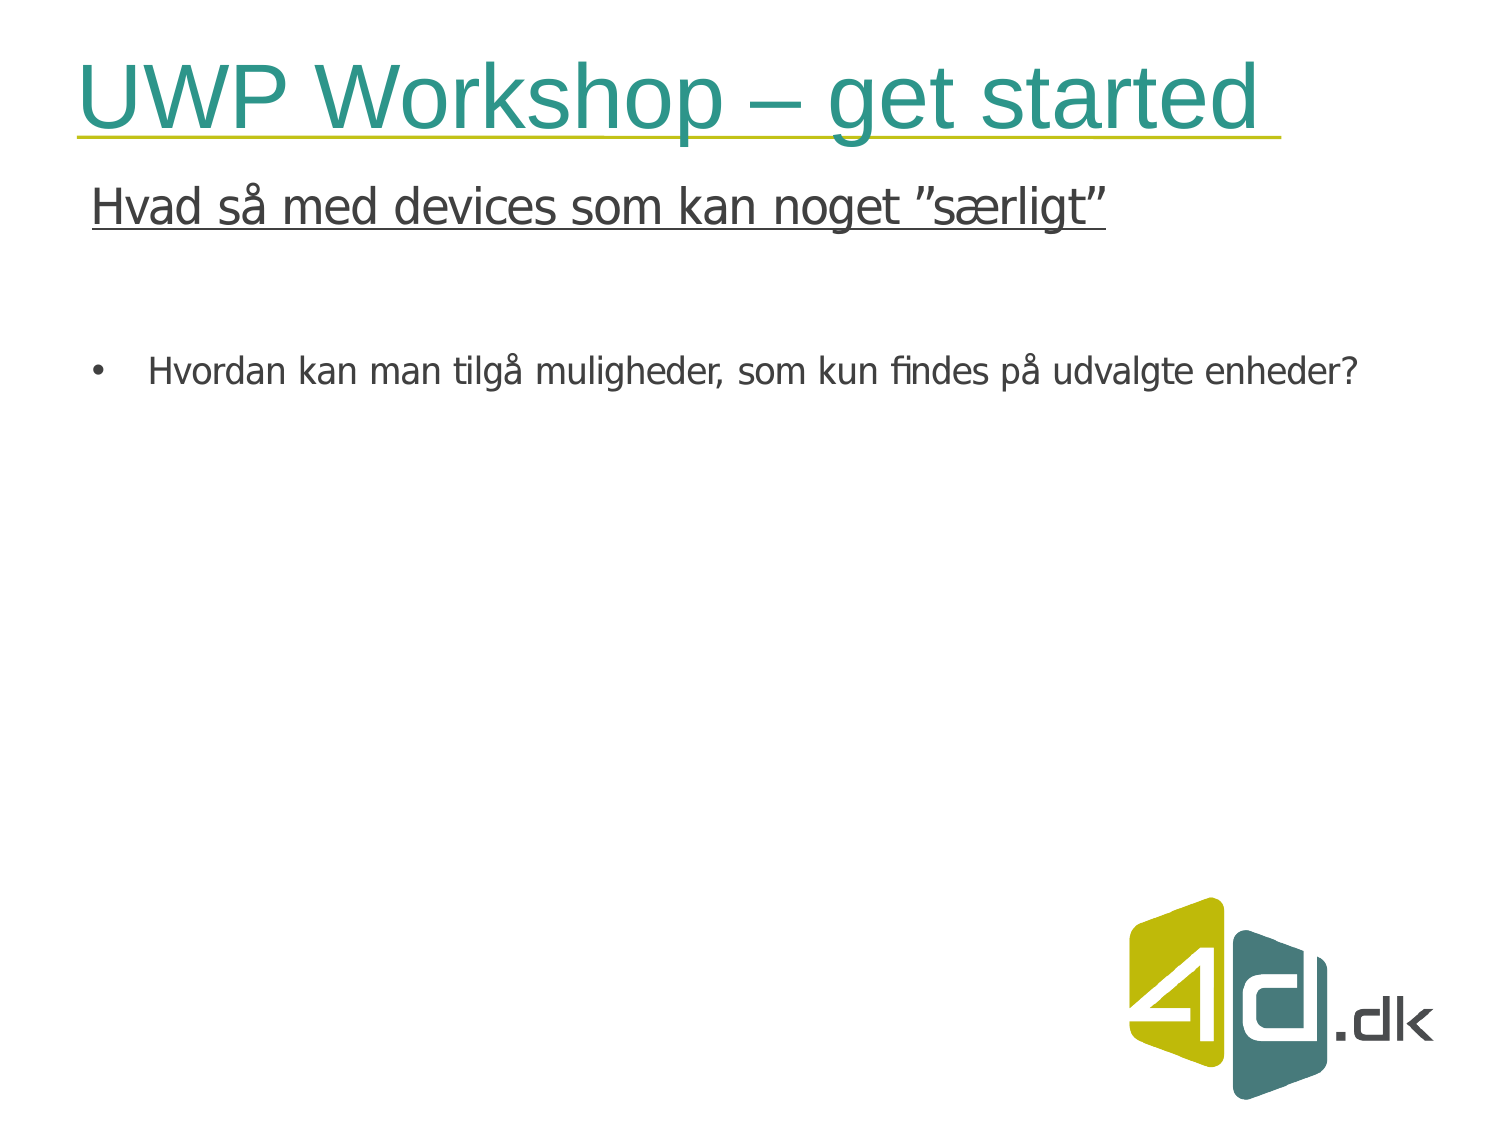

# UWP Workshop – get started

Hvad så med devices som kan noget ”særligt”

Hvordan kan man tilgå muligheder, som kun findes på udvalgte enheder?